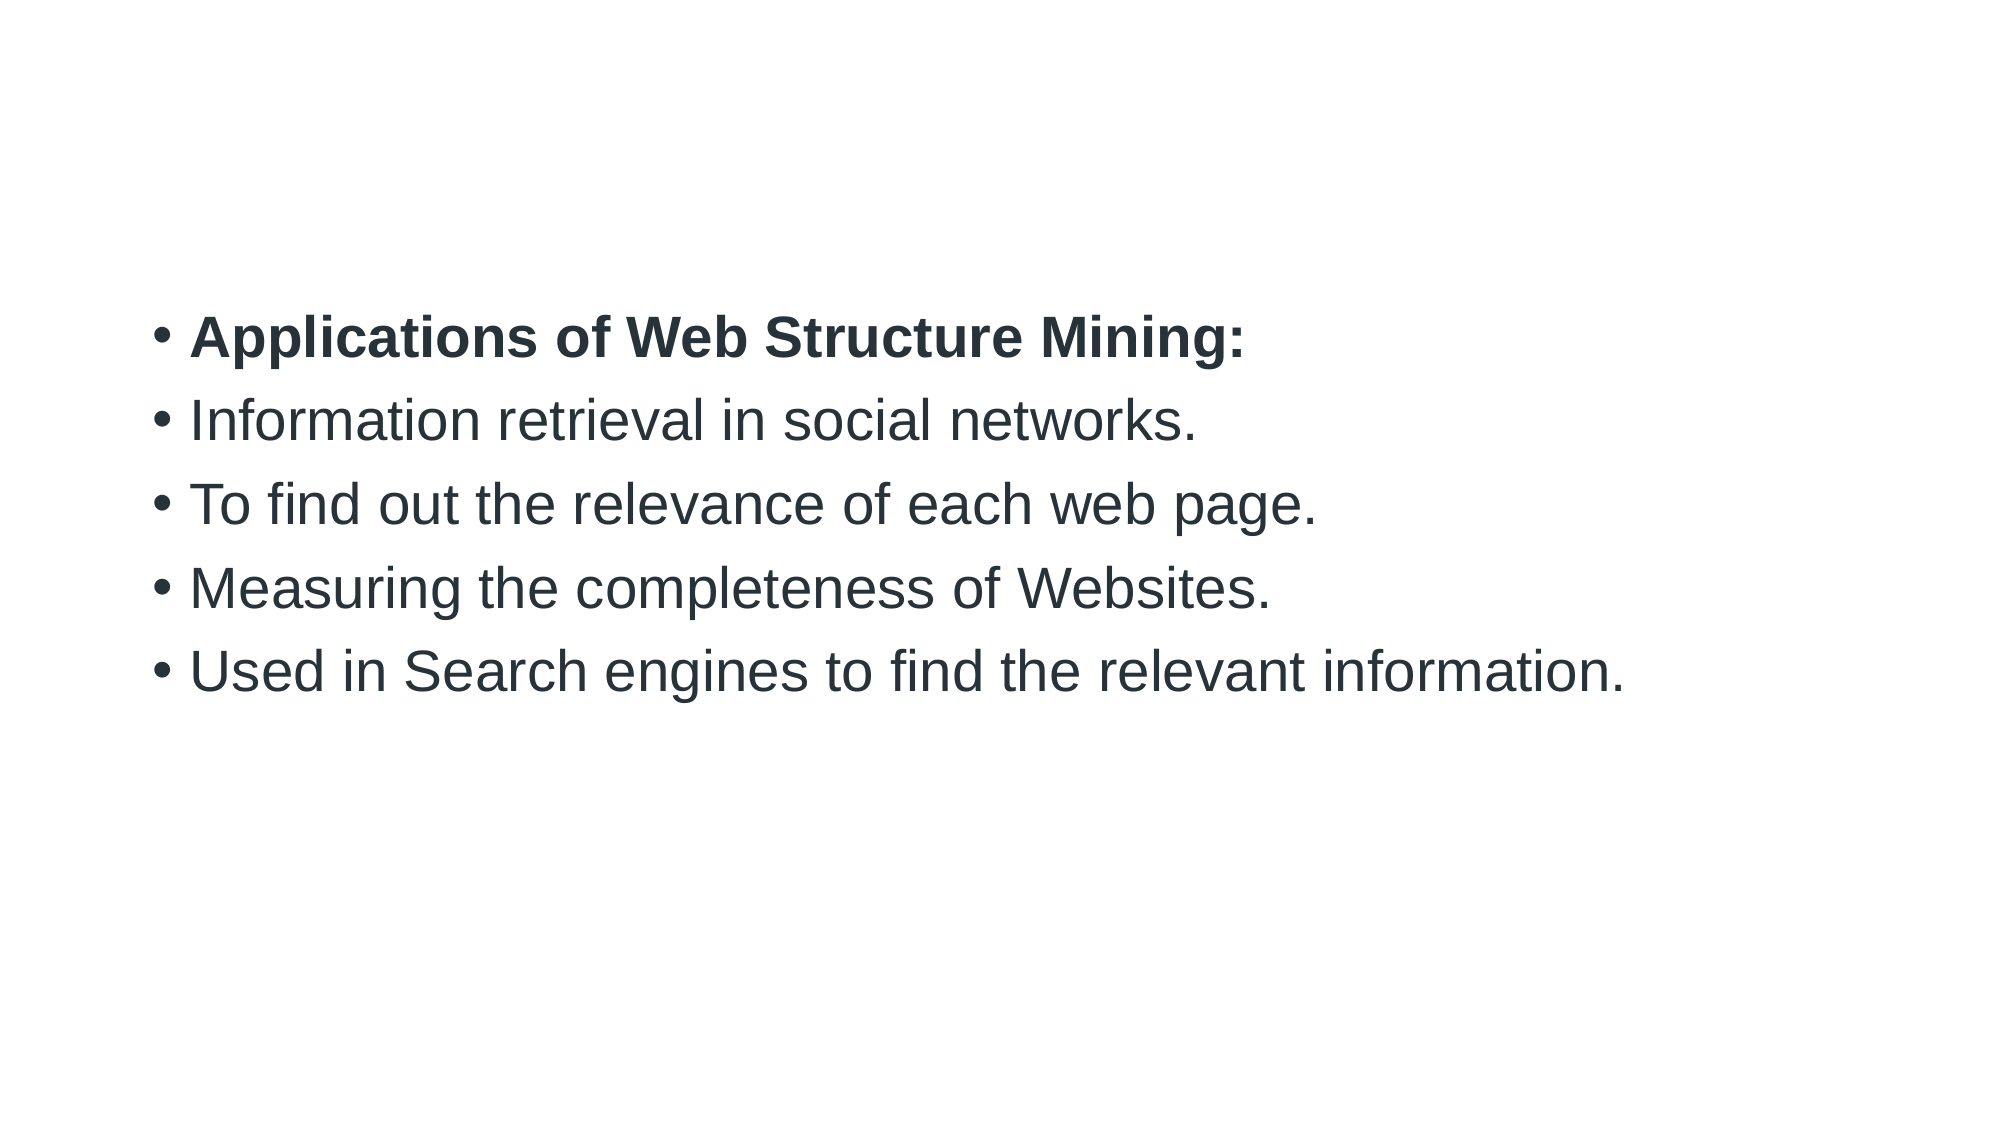

Applications of Web Structure Mining:
Information retrieval in social networks.
To find out the relevance of each web page.
Measuring the completeness of Websites.
Used in Search engines to find the relevant information.